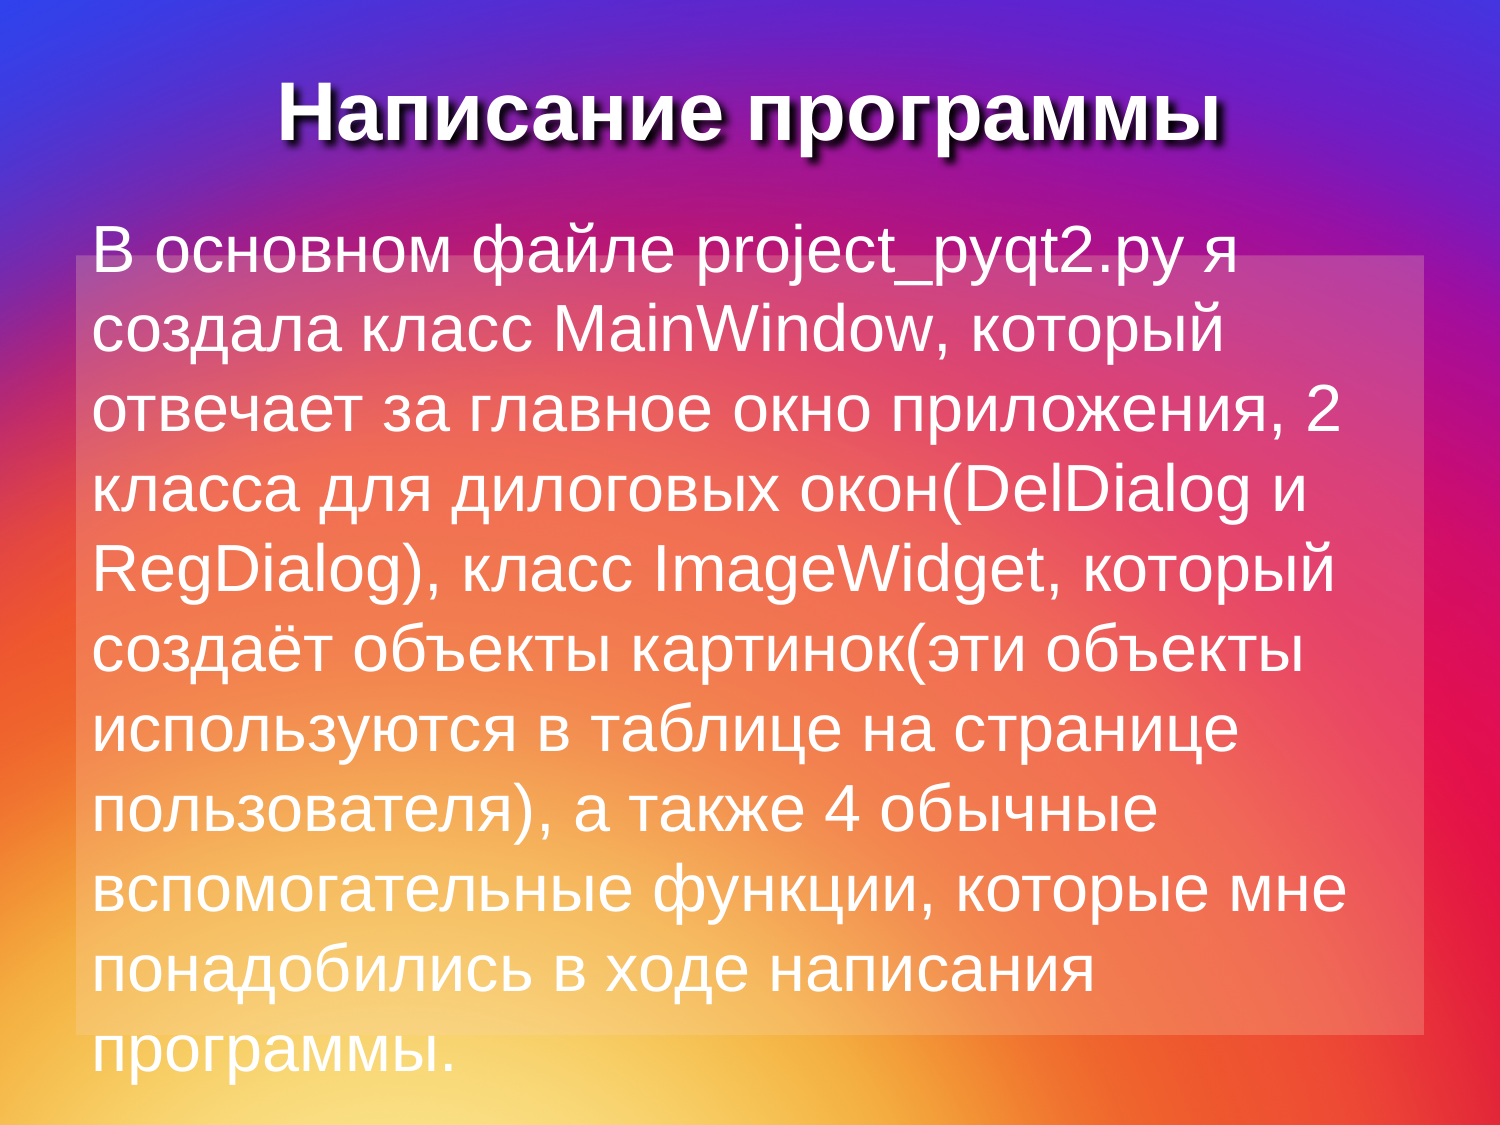

# Написание программы
В основном файле project_pyqt2.py я создала класс MainWindow, который отвечает за главное окно приложения, 2 класса для дилоговых окон(DelDialog и RegDialog), класс ImageWidget, который создаёт объекты картинок(эти объекты используются в таблице на странице пользователя), а также 4 обычные вспомогательные функции, которые мне понадобились в ходе написания программы.